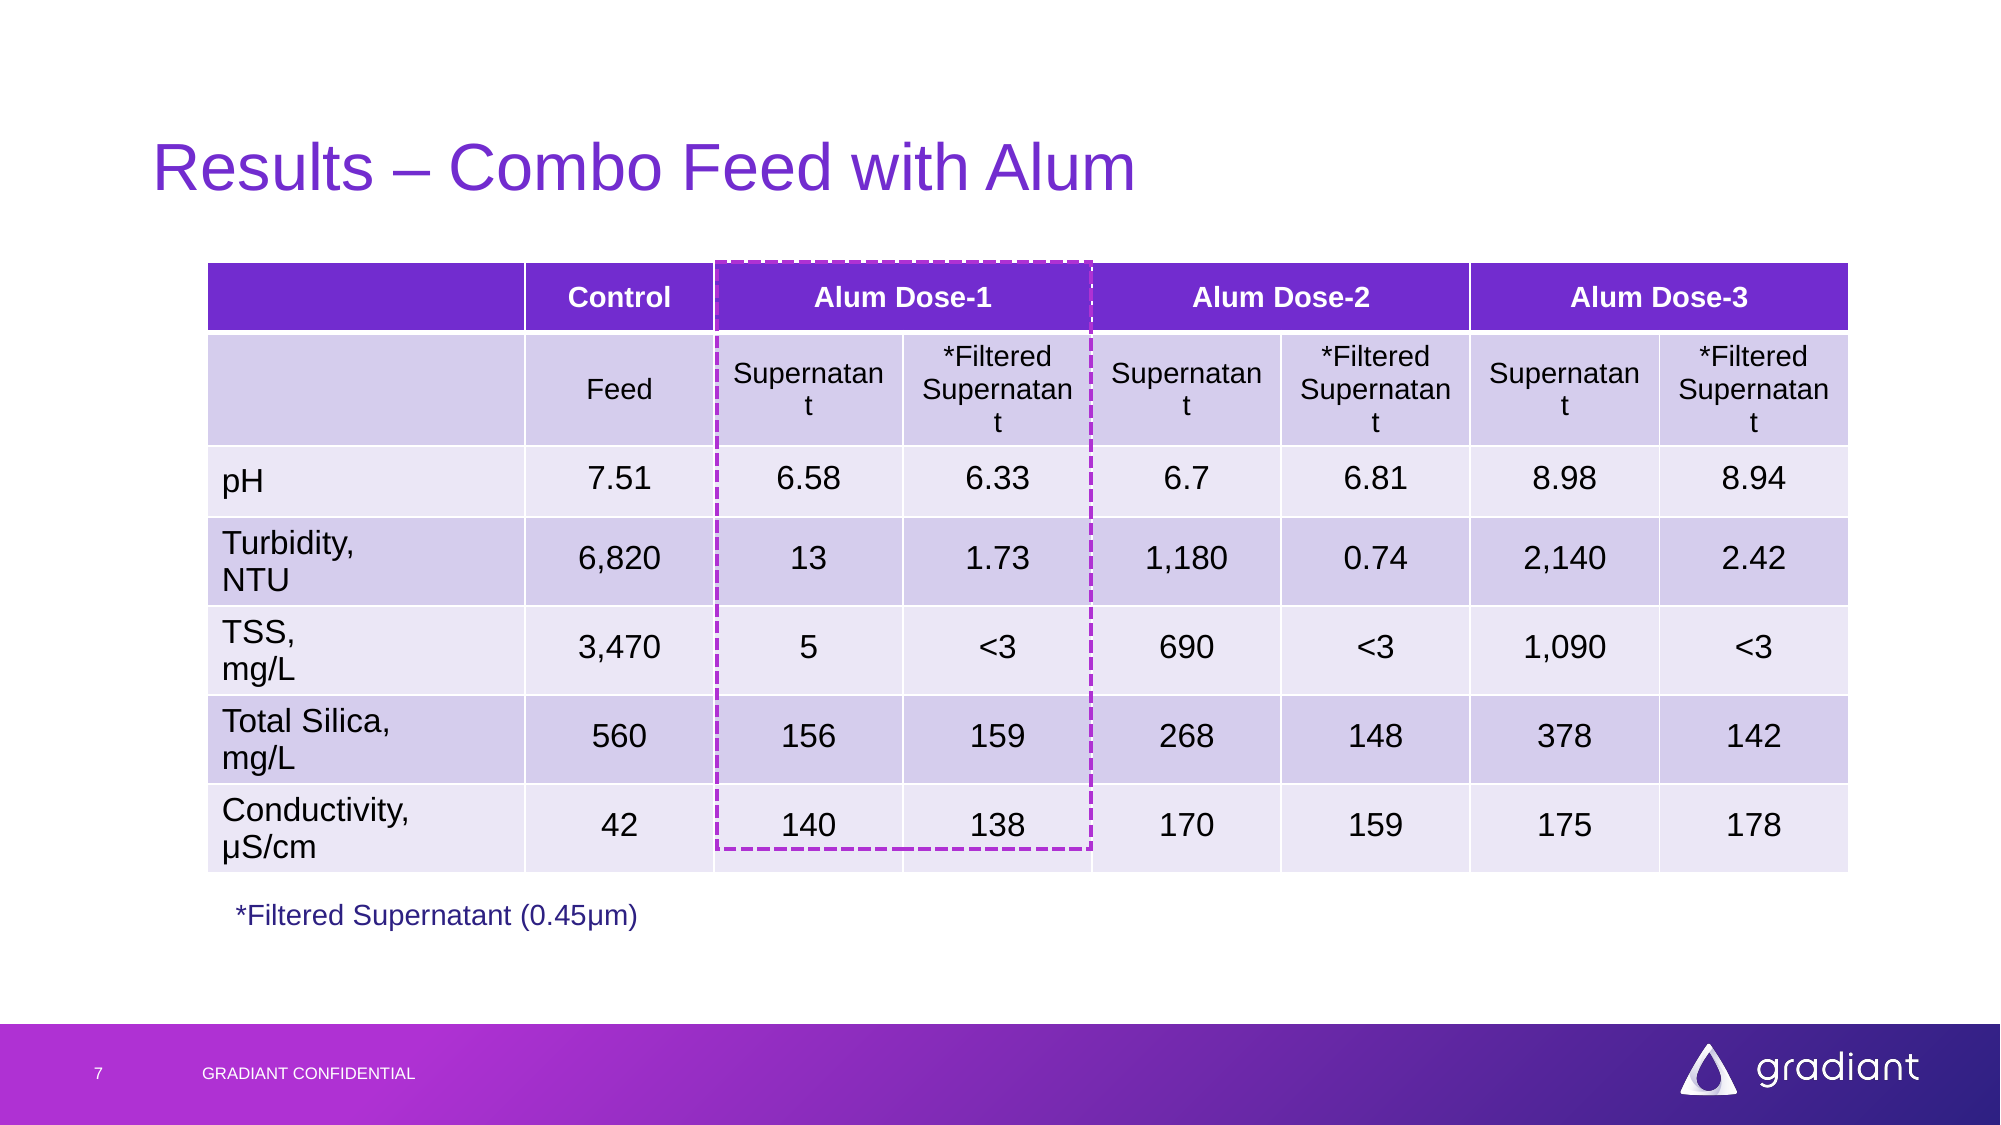

# Results – Combo Feed with Alum
|  | Control | Alum Dose-1 |  | Alum Dose-2 |  | Alum Dose-3 |  |
| --- | --- | --- | --- | --- | --- | --- | --- |
|  | Feed | Supernatant | \*Filtered Supernatant | Supernatant | \*Filtered Supernatant | Supernatant | \*Filtered Supernatant |
| pH | 7.51 | 6.58 | 6.33 | 6.7 | 6.81 | 8.98 | 8.94 |
| Turbidity, NTU | 6,820 | 13 | 1.73 | 1,180 | 0.74 | 2,140 | 2.42 |
| TSS, mg/L | 3,470 | 5 | <3 | 690 | <3 | 1,090 | <3 |
| Total Silica, mg/L | 560 | 156 | 159 | 268 | 148 | 378 | 142 |
| Conductivity, μS/cm | 42 | 140 | 138 | 170 | 159 | 175 | 178 |

*Filtered Supernatant (0.45μm)
7
GRADIANT CONFIDENTIAL